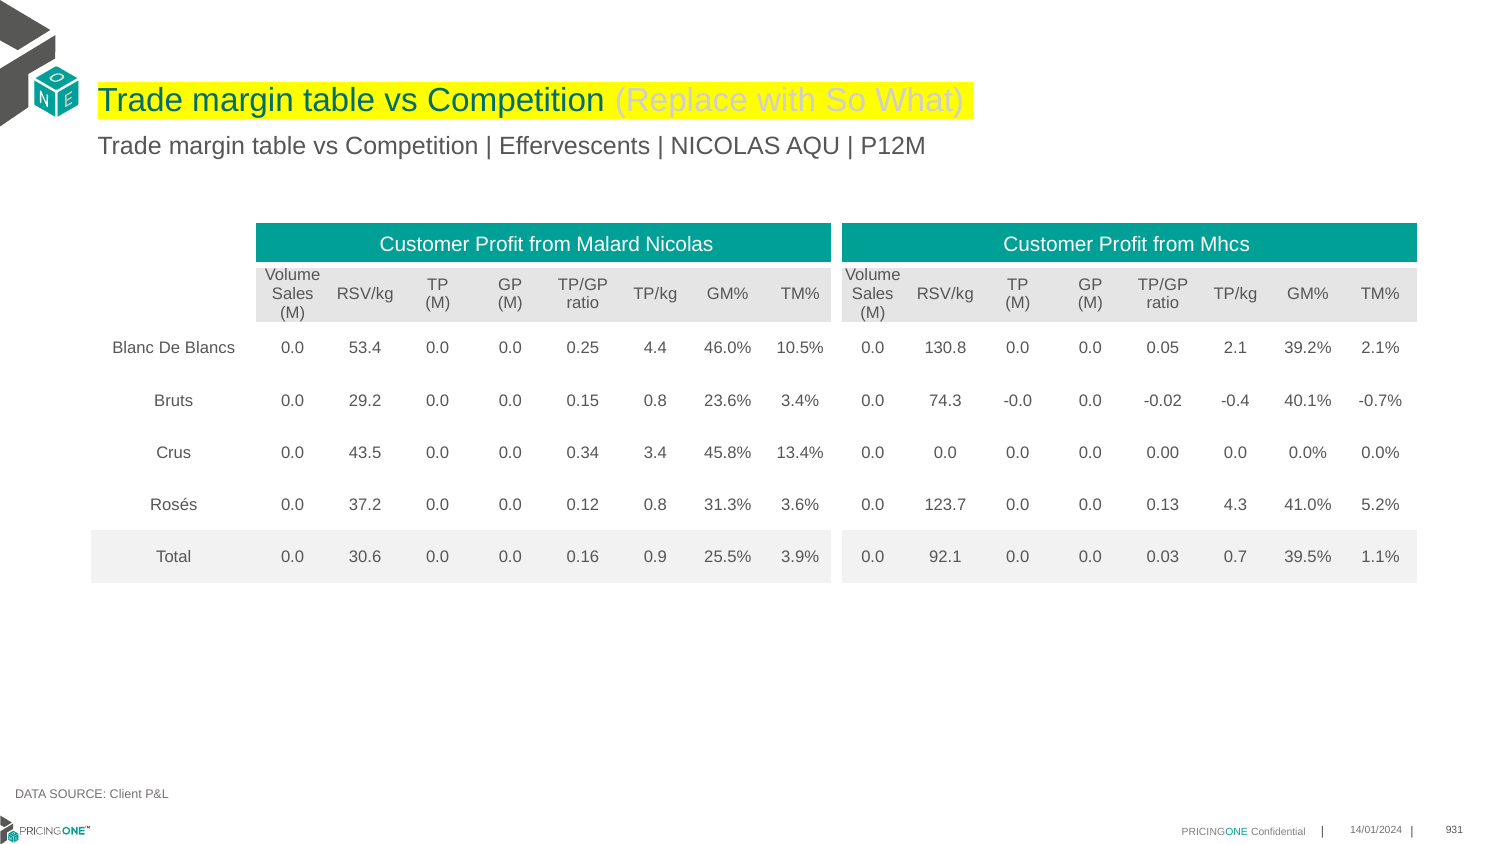

# Trade margin table vs Competition (Replace with So What)
Trade margin table vs Competition | Effervescents | NICOLAS AQU | P12M
|  | Customer Profit from Malard Nicolas |  |  |  |  |  |  |  | Customer Profit from Mhcs |  |  |  |  |  |  |  |
| --- | --- | --- | --- | --- | --- | --- | --- | --- | --- | --- | --- | --- | --- | --- | --- | --- |
|  | Volume Sales (M) | RSV/kg | TP (M) | GP (M) | TP/GP ratio | TP/kg | GM% | TM% | Volume Sales (M) | RSV/kg | TP (M) | GP (M) | TP/GP ratio | TP/kg | GM% | TM% |
| Blanc De Blancs | 0.0 | 53.4 | 0.0 | 0.0 | 0.25 | 4.4 | 46.0% | 10.5% | 0.0 | 130.8 | 0.0 | 0.0 | 0.05 | 2.1 | 39.2% | 2.1% |
| Bruts | 0.0 | 29.2 | 0.0 | 0.0 | 0.15 | 0.8 | 23.6% | 3.4% | 0.0 | 74.3 | -0.0 | 0.0 | -0.02 | -0.4 | 40.1% | -0.7% |
| Crus | 0.0 | 43.5 | 0.0 | 0.0 | 0.34 | 3.4 | 45.8% | 13.4% | 0.0 | 0.0 | 0.0 | 0.0 | 0.00 | 0.0 | 0.0% | 0.0% |
| Rosés | 0.0 | 37.2 | 0.0 | 0.0 | 0.12 | 0.8 | 31.3% | 3.6% | 0.0 | 123.7 | 0.0 | 0.0 | 0.13 | 4.3 | 41.0% | 5.2% |
| Total | 0.0 | 30.6 | 0.0 | 0.0 | 0.16 | 0.9 | 25.5% | 3.9% | 0.0 | 92.1 | 0.0 | 0.0 | 0.03 | 0.7 | 39.5% | 1.1% |
DATA SOURCE: Client P&L

14/01/2024
931